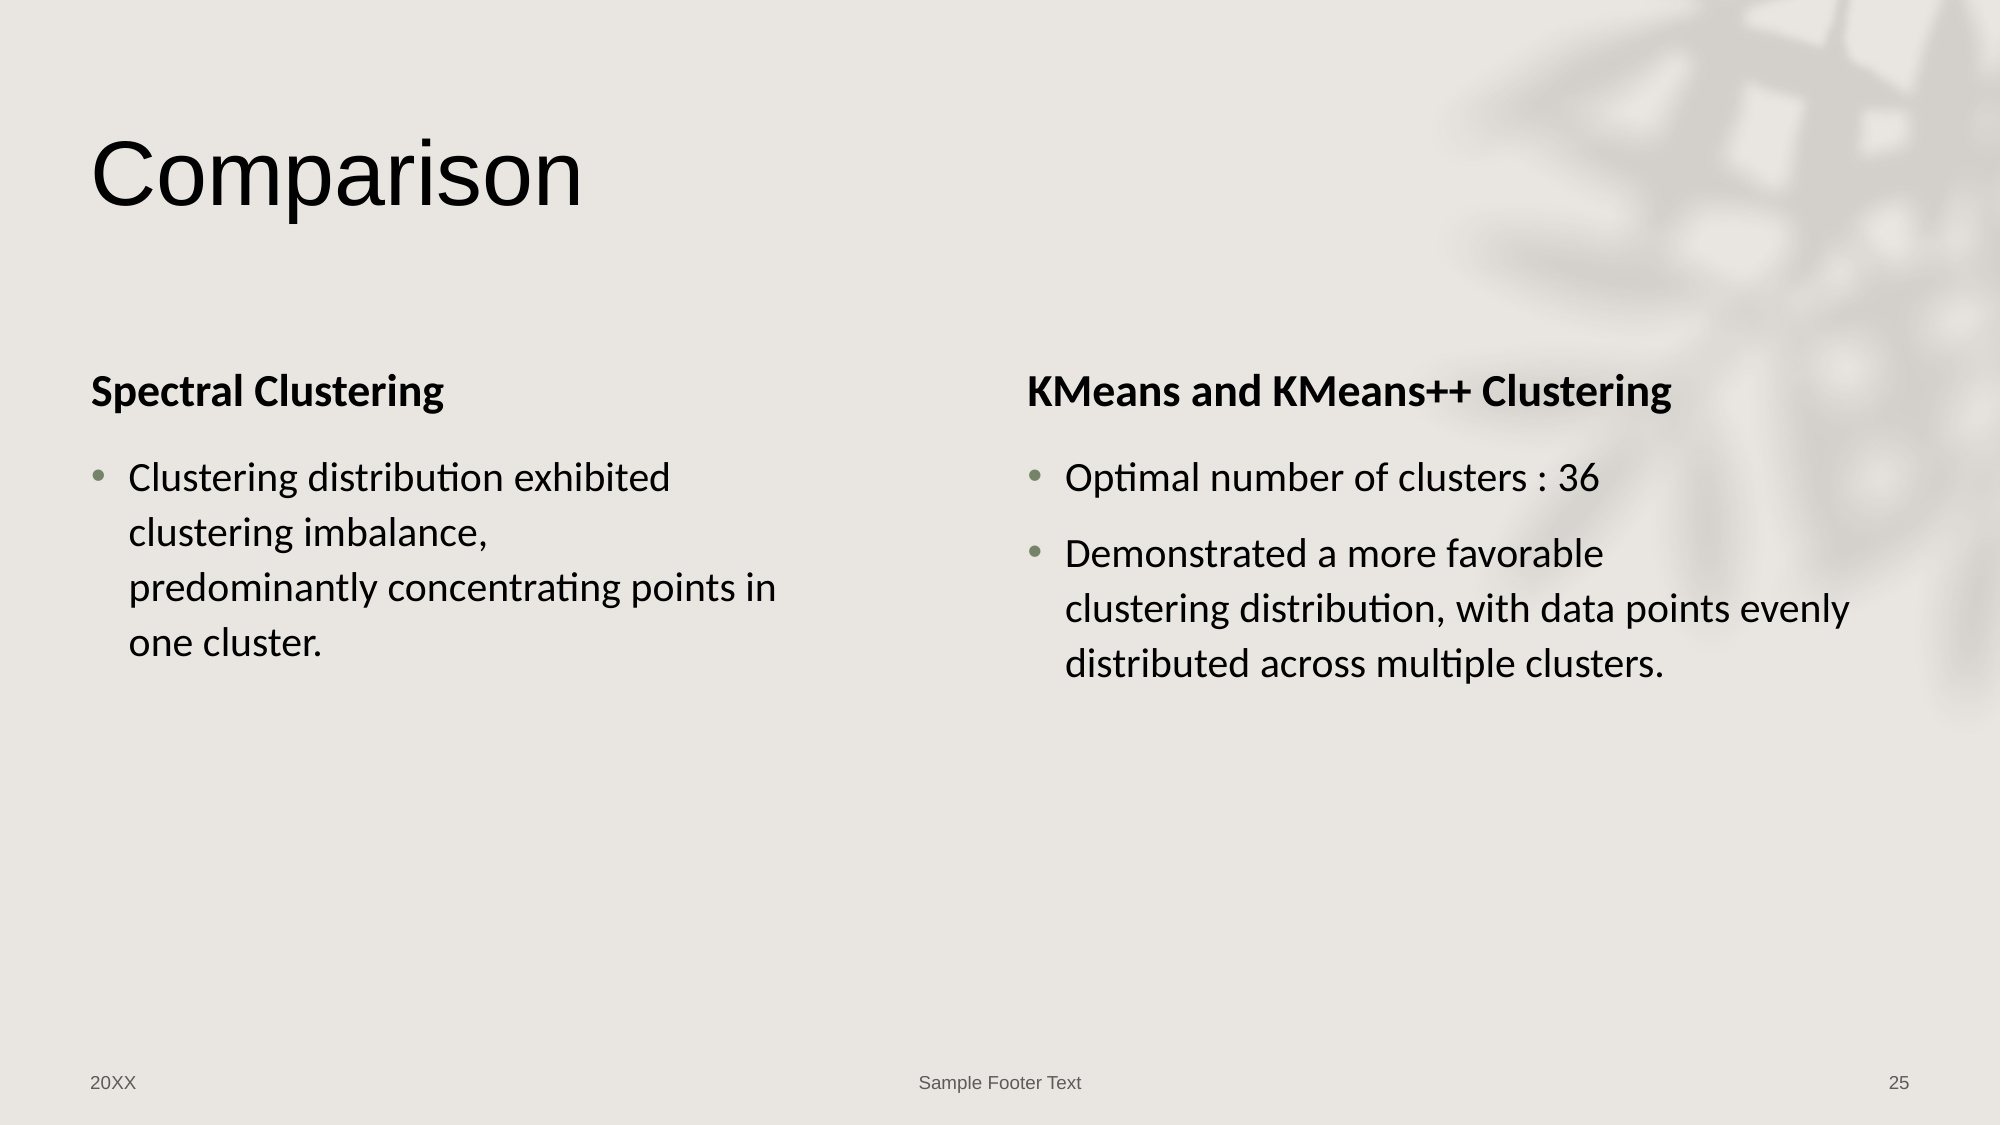

# Comparison
Spectral Clustering
KMeans and KMeans++ Clustering
Clustering distribution exhibited clustering imbalance, predominantly concentrating points in one cluster.
Optimal number of clusters : 36
Demonstrated a more favorable clustering distribution, with data points evenly distributed across multiple clusters.

20XX
Sample Footer Text
25